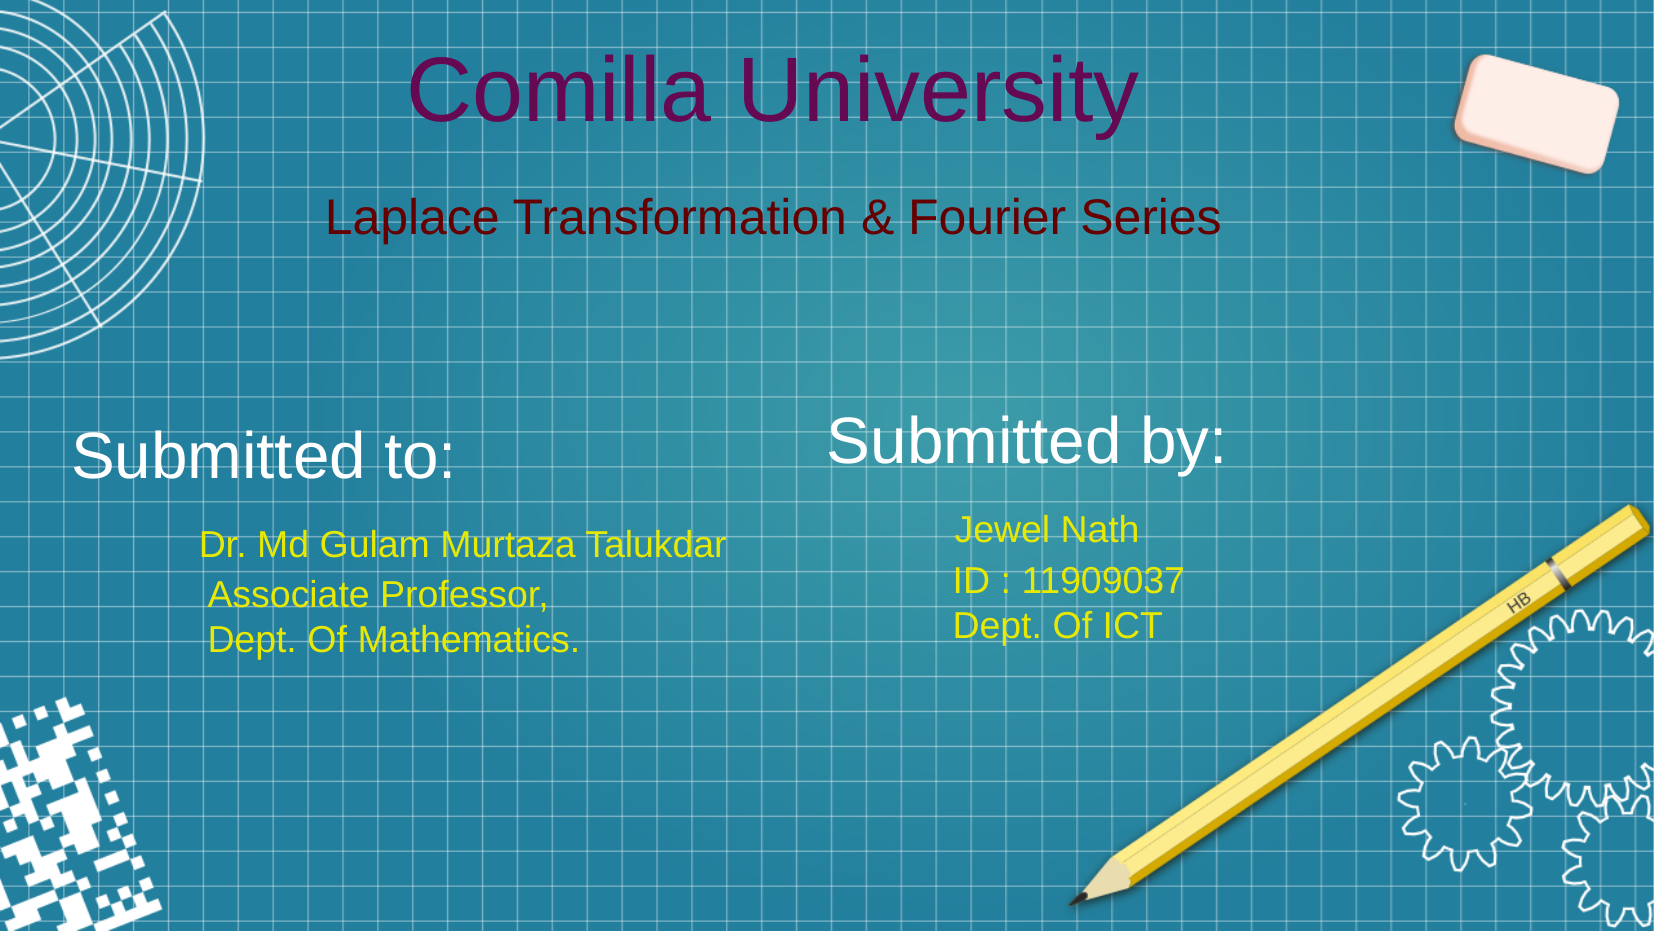

Comilla University
Laplace Transformation & Fourier Series
Submitted by:
       Jewel Nath
            ID : 11909037
            Dept. Of ICT
Submitted to:
       Dr. Md Gulam Murtaza Talukdar
             Associate Professor,
             Dept. Of Mathematics.